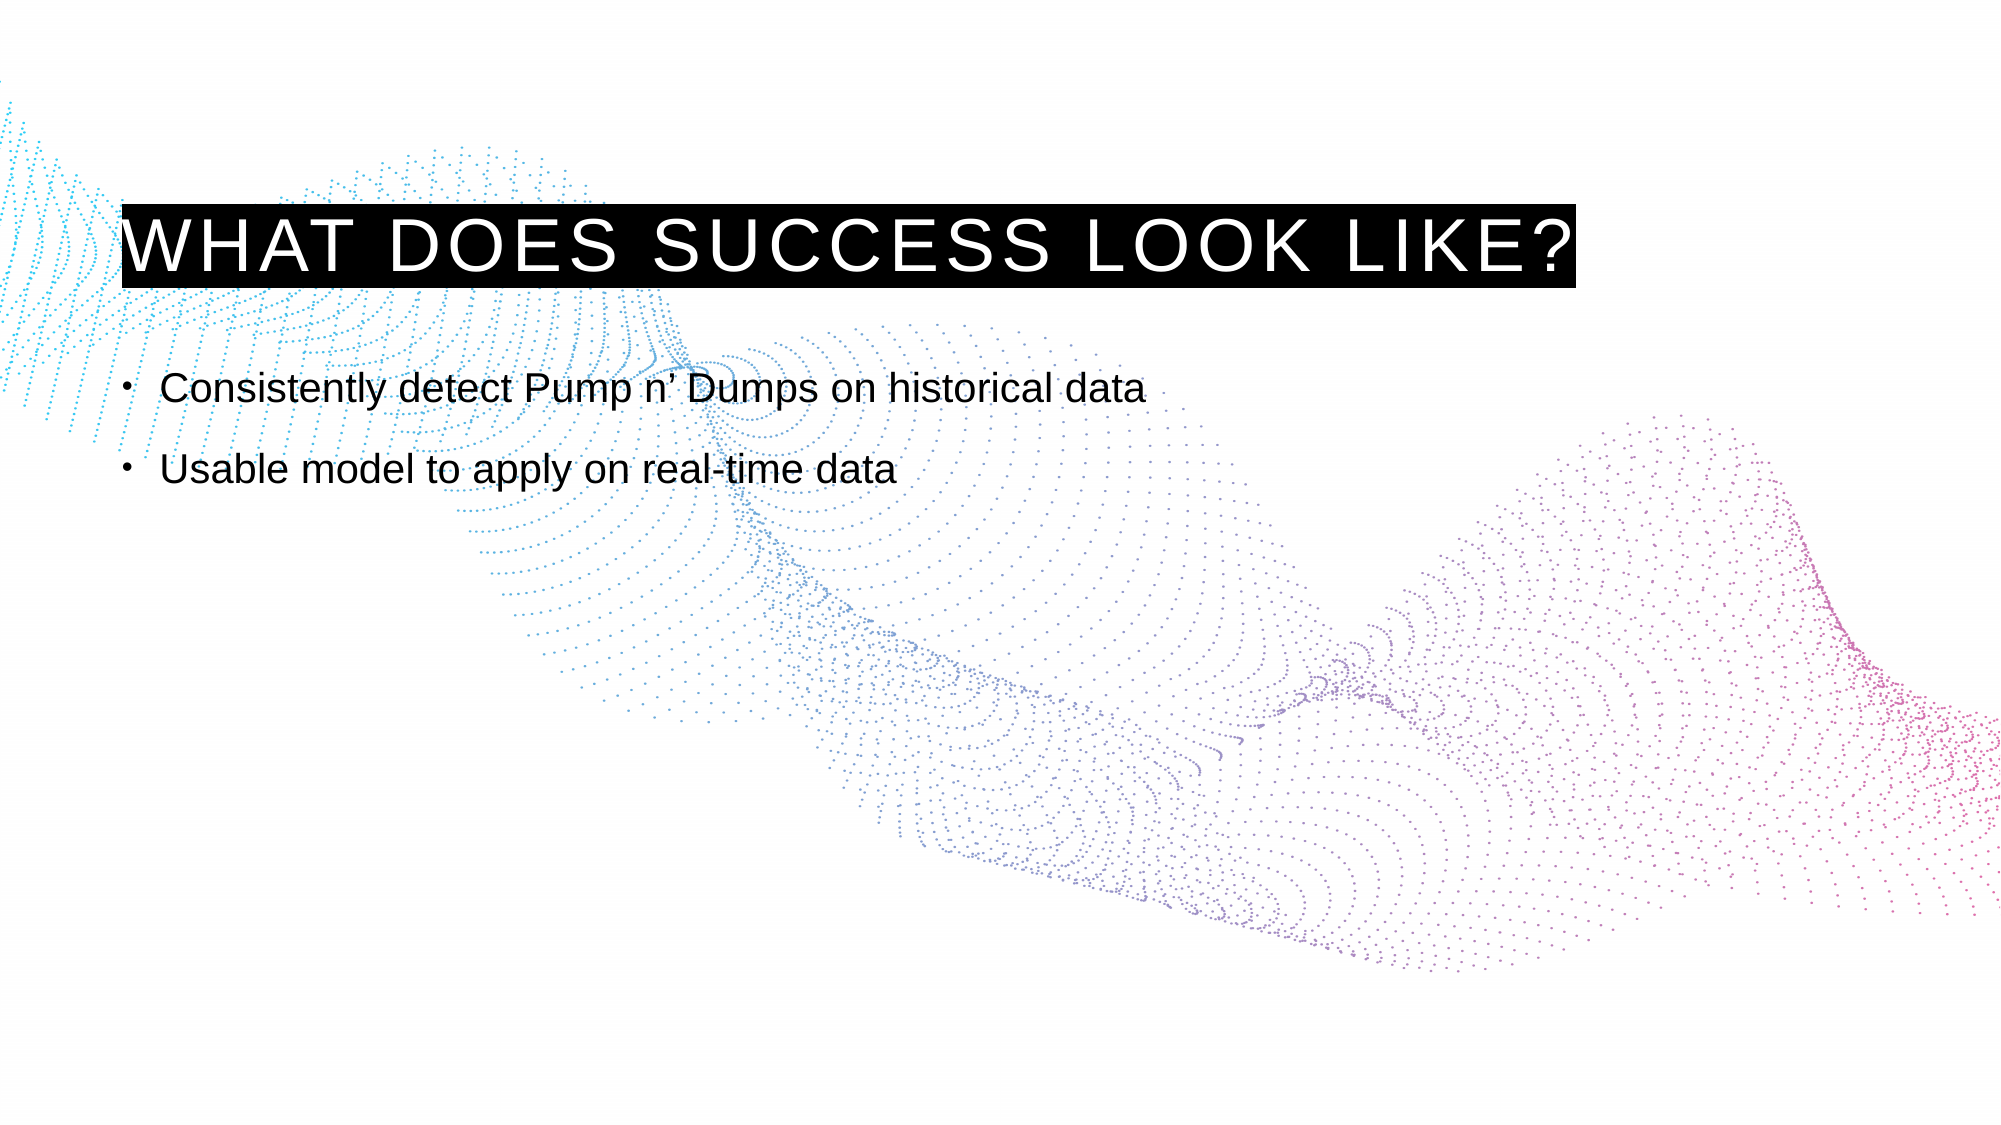

# What does success look like?
Consistently detect Pump n’ Dumps on historical data
Usable model to apply on real-time data